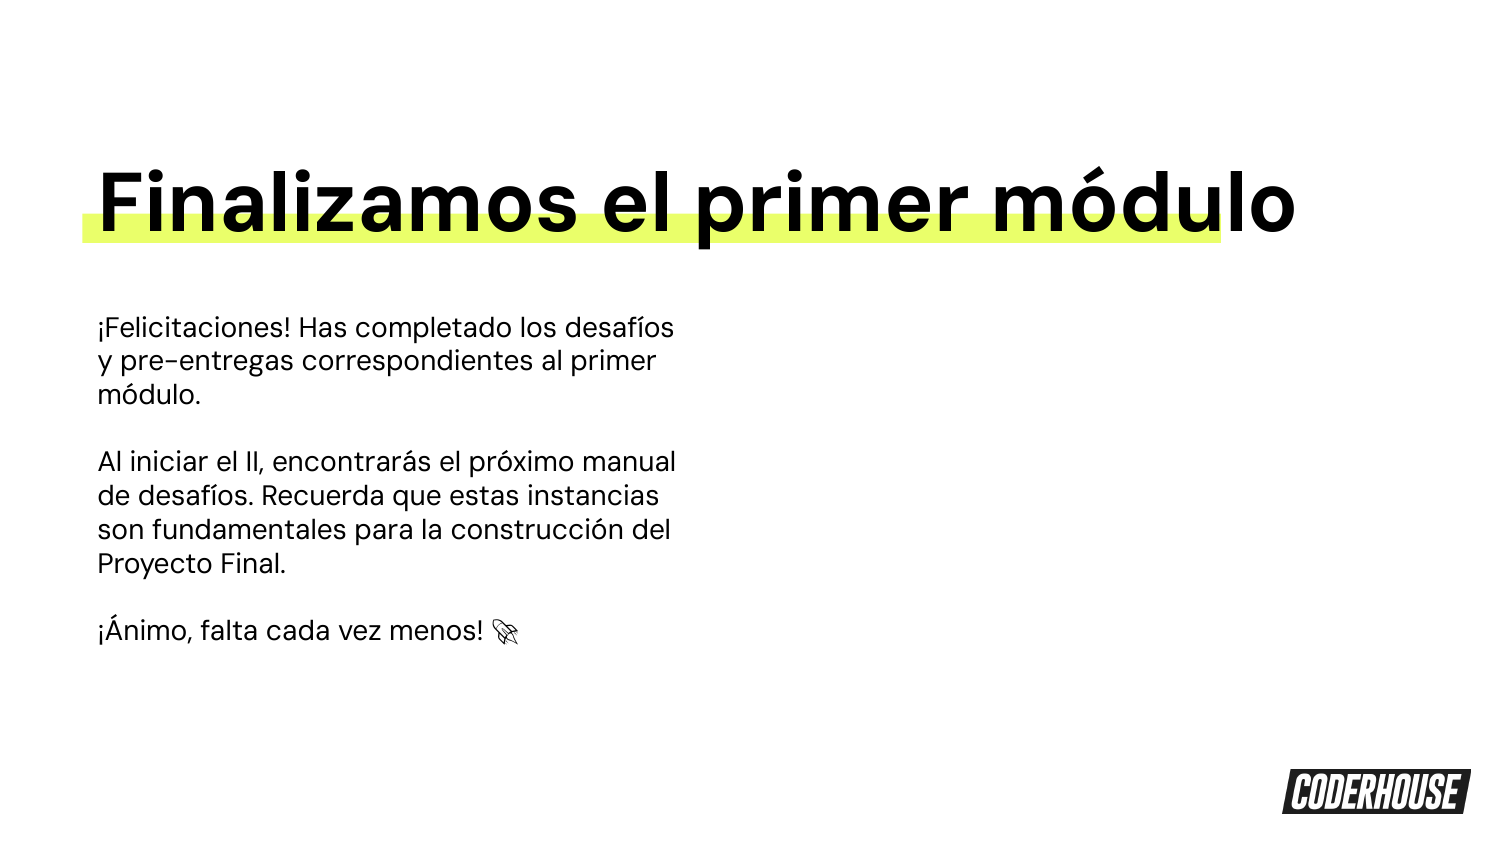

Finalizamos el primer módulo

¡Felicitaciones! Has completado los desafíos y pre-entregas correspondientes al primer módulo.

Al iniciar el II, encontrarás el próximo manual de desafíos. Recuerda que estas instancias son fundamentales para la construcción del Proyecto Final.

¡Ánimo, falta cada vez menos! 🚀